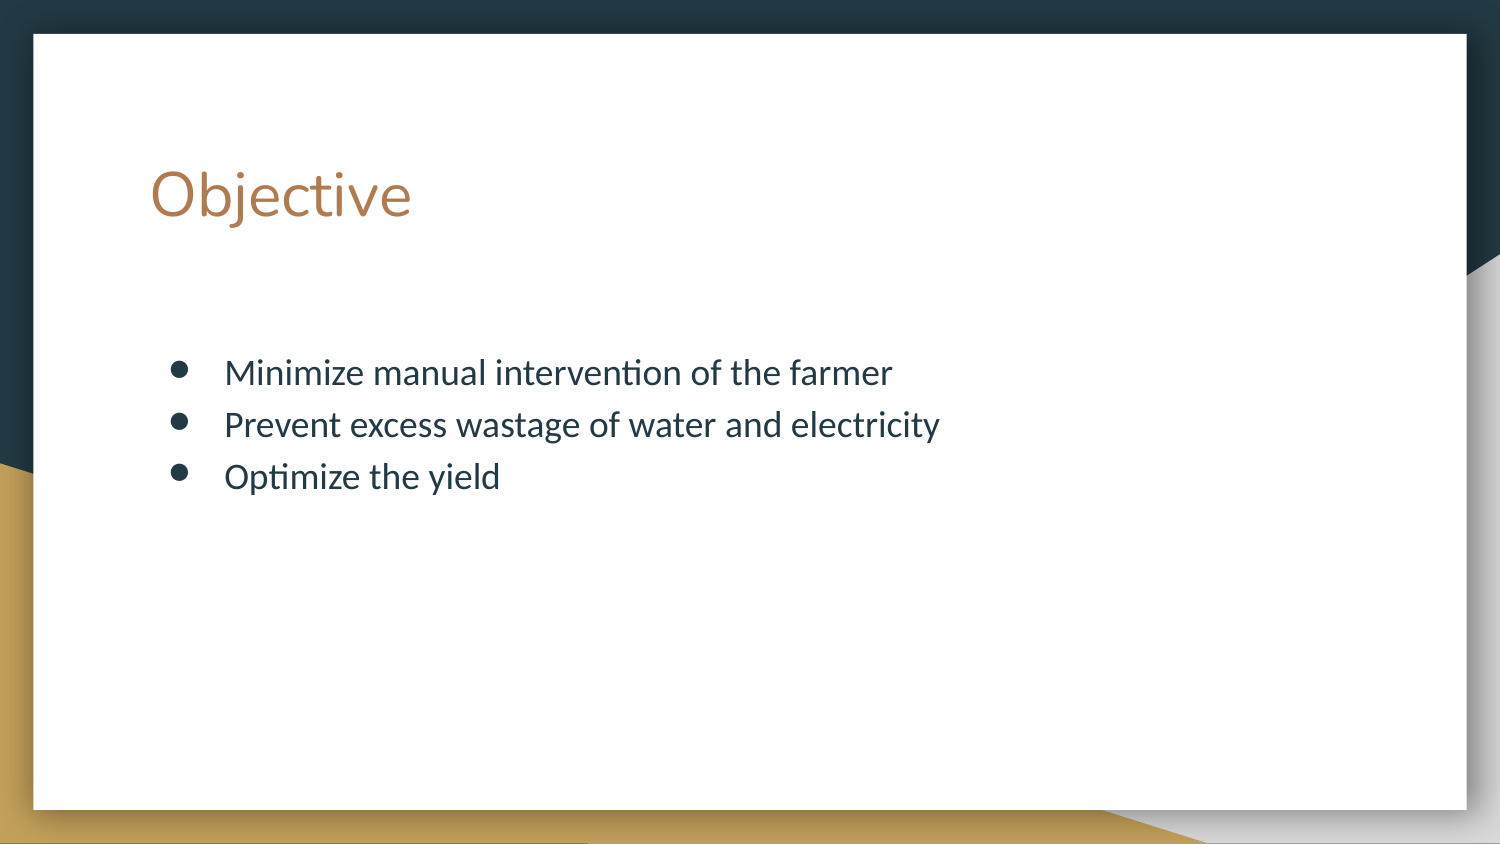

# Objective
Minimize manual intervention of the farmer
Prevent excess wastage of water and electricity
Optimize the yield